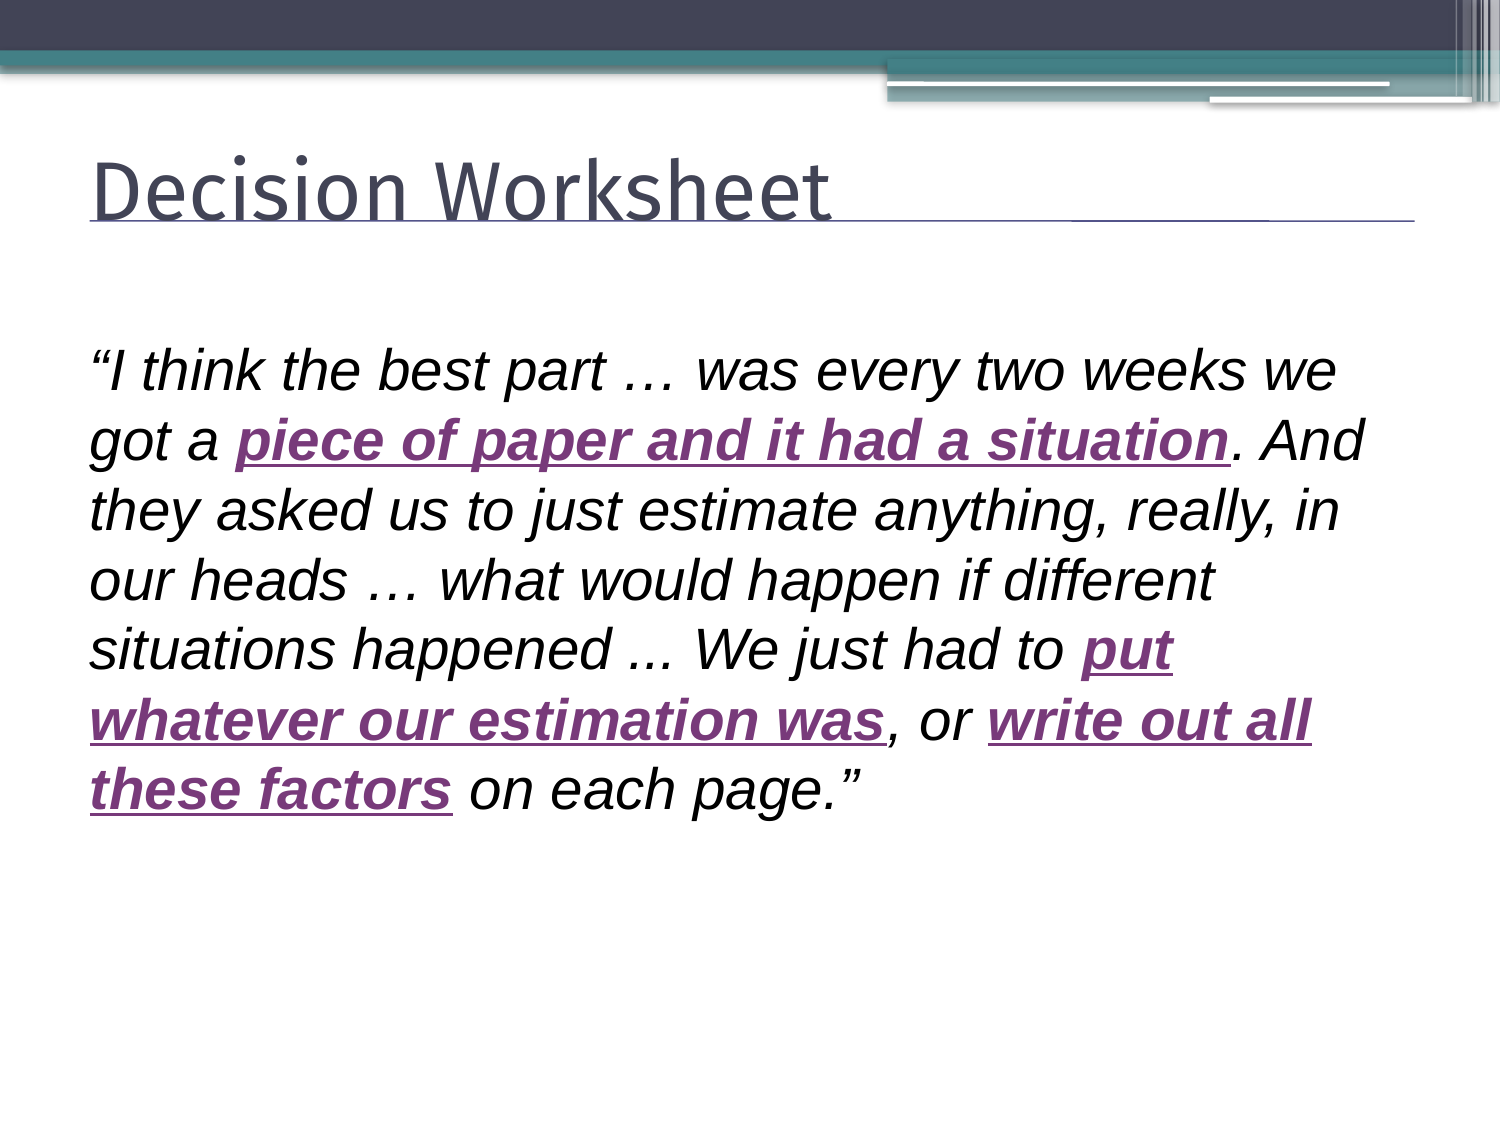

# Decision Worksheet
“I think the best part … was every two weeks we got a piece of paper and it had a situation. And they asked us to just estimate anything, really, in our heads … what would happen if different situations happened ... We just had to put whatever our estimation was, or write out all these factors on each page.”